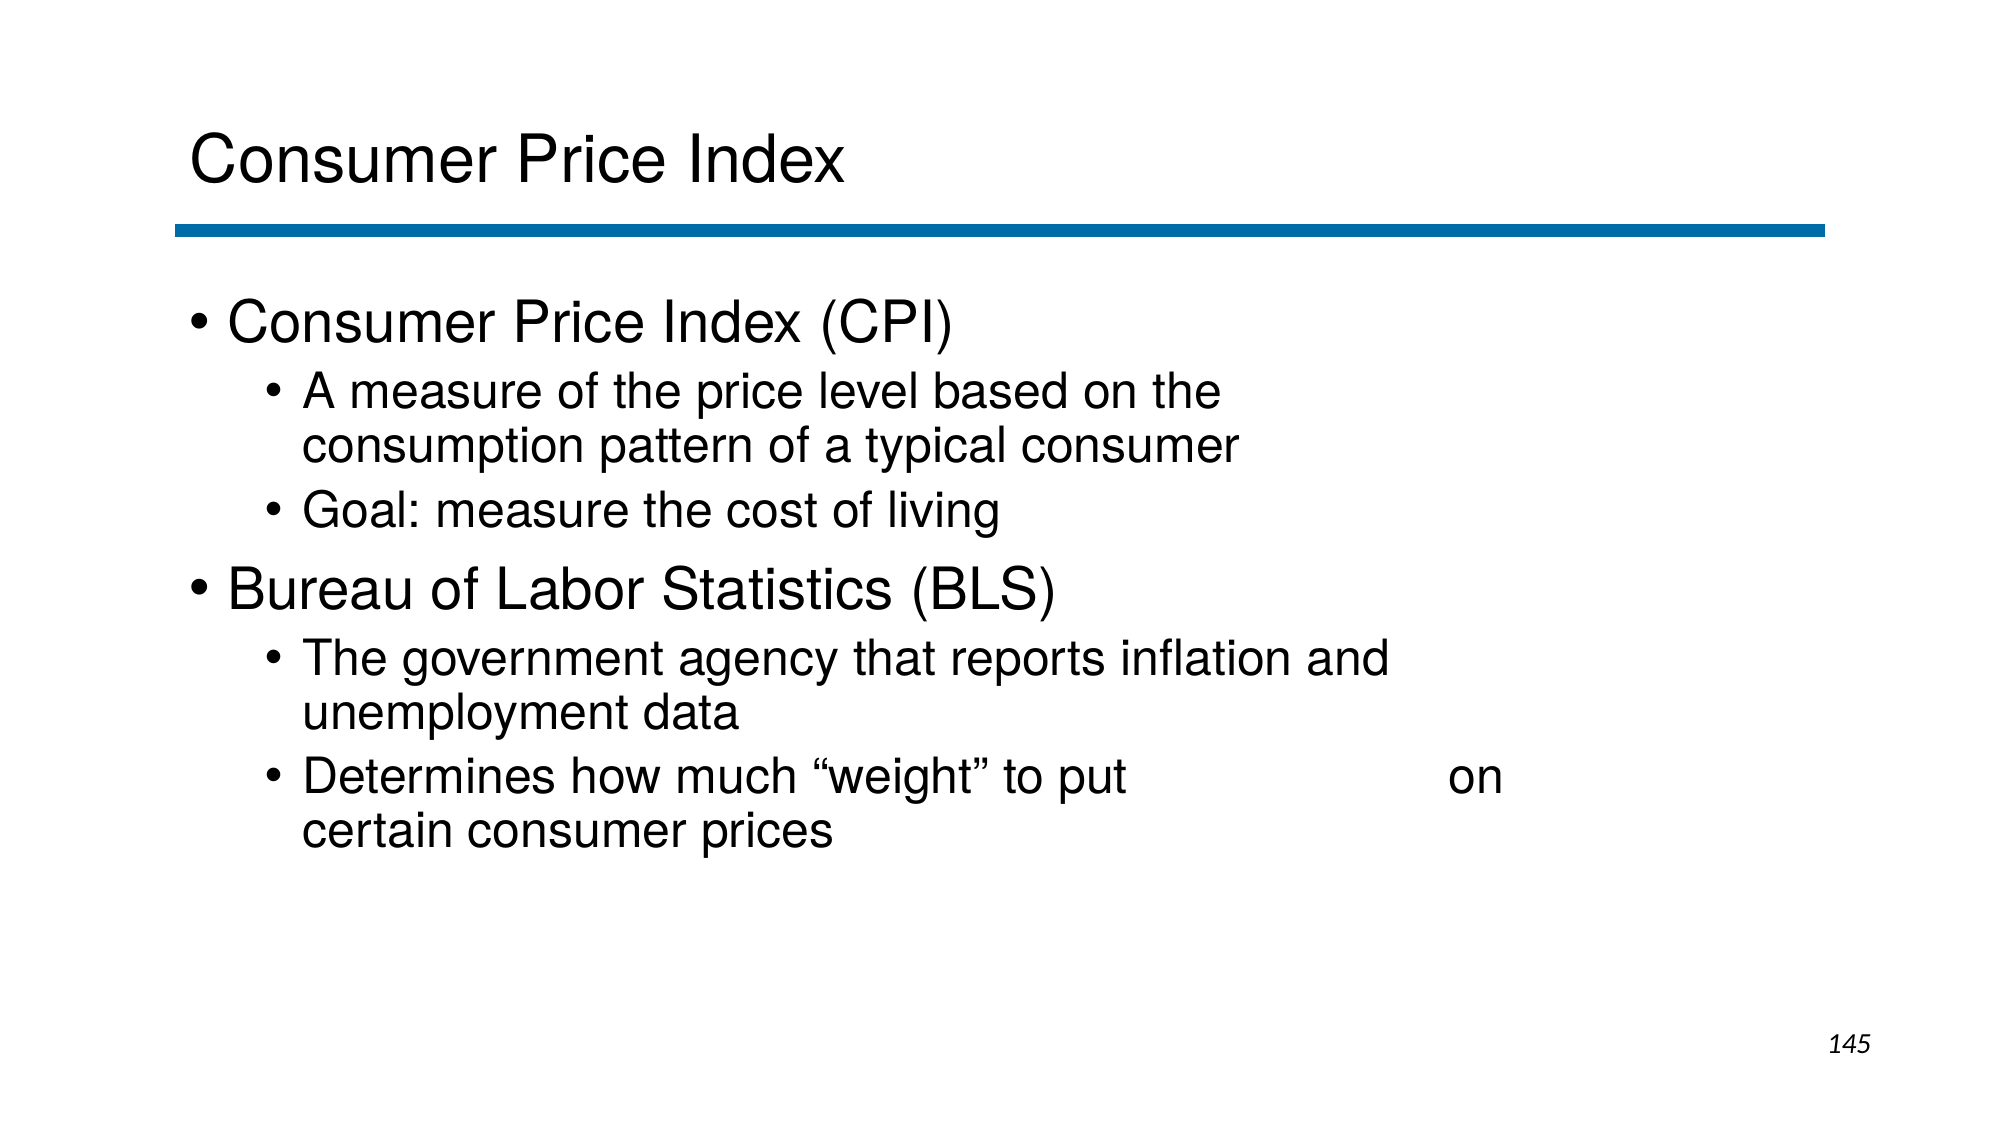

# Consumer Price Index
Consumer Price Index (CPI)
A measure of the price level based on the consumption pattern of a typical consumer
Goal: measure the cost of living
Bureau of Labor Statistics (BLS)
The government agency that reports inflation and unemployment data
Determines how much “weight” to put                       on certain consumer prices